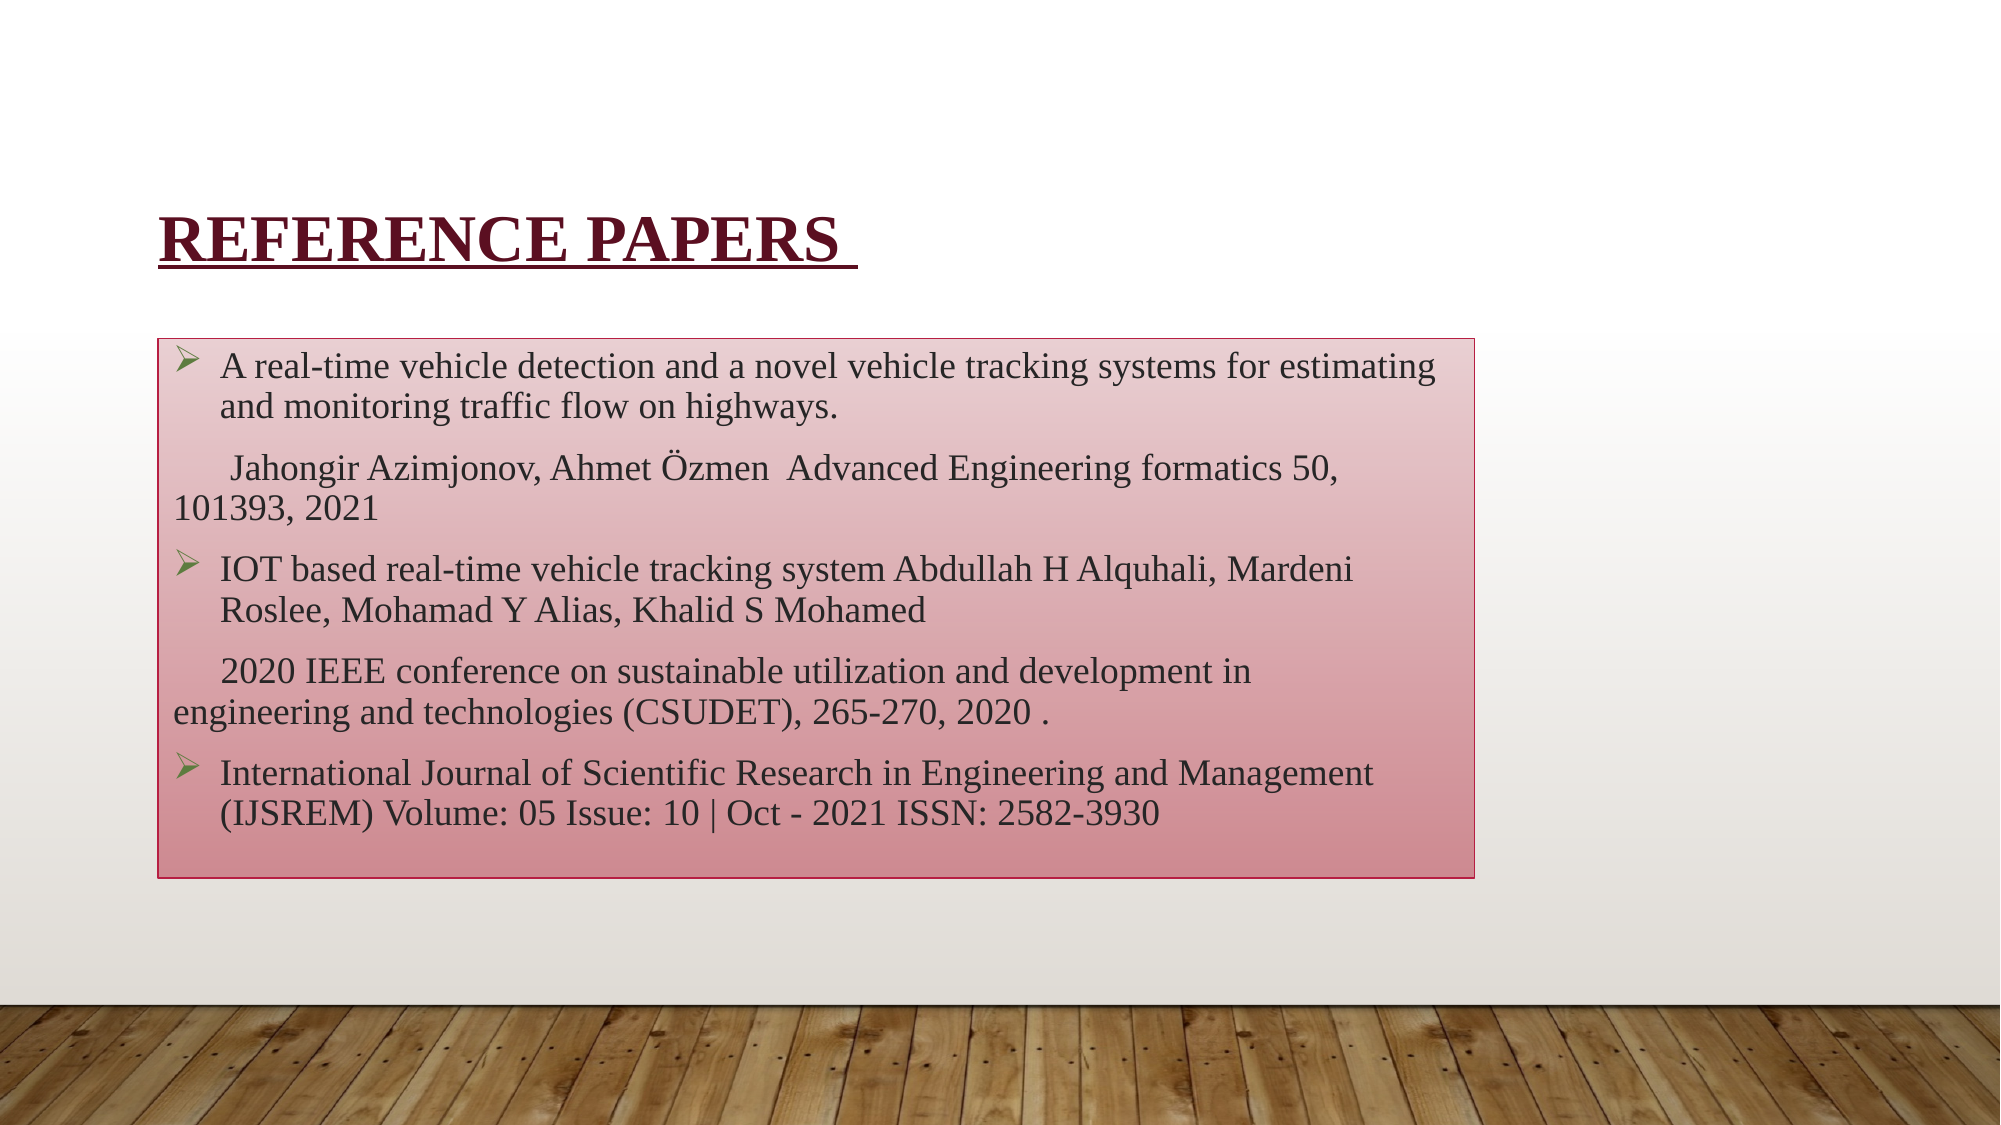

# Reference Papers
A real-time vehicle detection and a novel vehicle tracking systems for estimating and monitoring traffic flow on highways.
      Jahongir Azimjonov, Ahmet Özmen  Advanced Engineering formatics 50, 101393, 2021
IOT based real-time vehicle tracking system Abdullah H Alquhali, Mardeni Roslee, Mohamad Y Alias, Khalid S Mohamed
     2020 IEEE conference on sustainable utilization and development in                 engineering and technologies (CSUDET), 265-270, 2020 .
International Journal of Scientific Research in Engineering and Management (IJSREM) Volume: 05 Issue: 10 | Oct - 2021 ISSN: 2582-3930